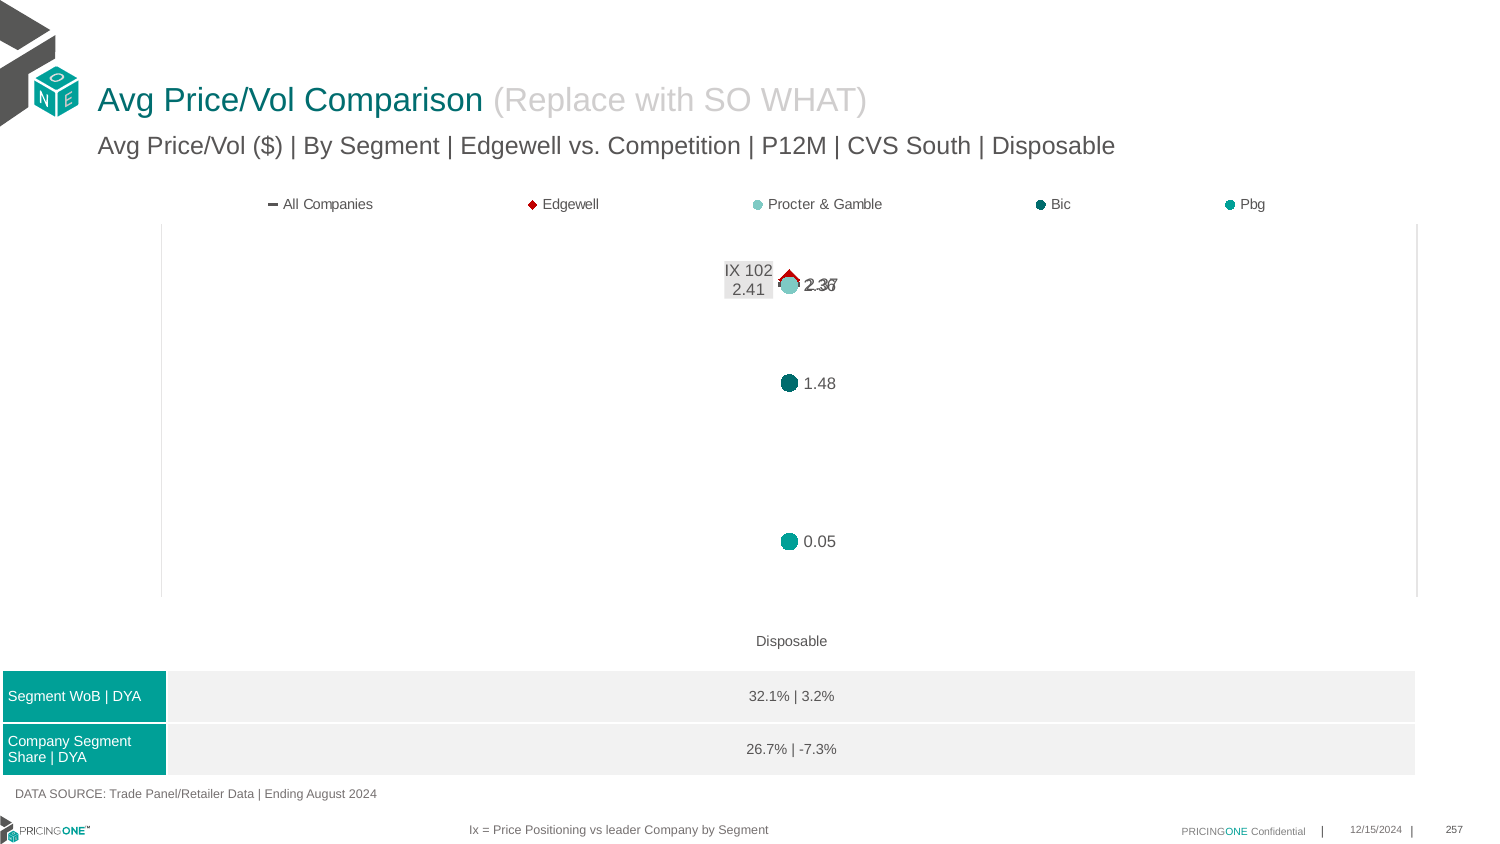

# Avg Price/Vol Comparison (Replace with SO WHAT)
Avg Price/Vol ($) | By Segment | Edgewell vs. Competition | P12M | CVS South | Disposable

### Chart

| Category | All Companies | Edgewell | Procter & Gamble | Bic | Pbg |
|---|---|---|---|---|---|
| IX 102 | 2.37 | 2.41 | 2.36 | 1.48 | 0.05 |
|  | Disposable |
| --- | --- |
| Segment WoB | DYA | 32.1% | 3.2% |
| Company Segment Share | DYA | 26.7% | -7.3% |
DATA SOURCE: Trade Panel/Retailer Data | Ending August 2024
Ix = Price Positioning vs leader Company by Segment
12/15/2024
257